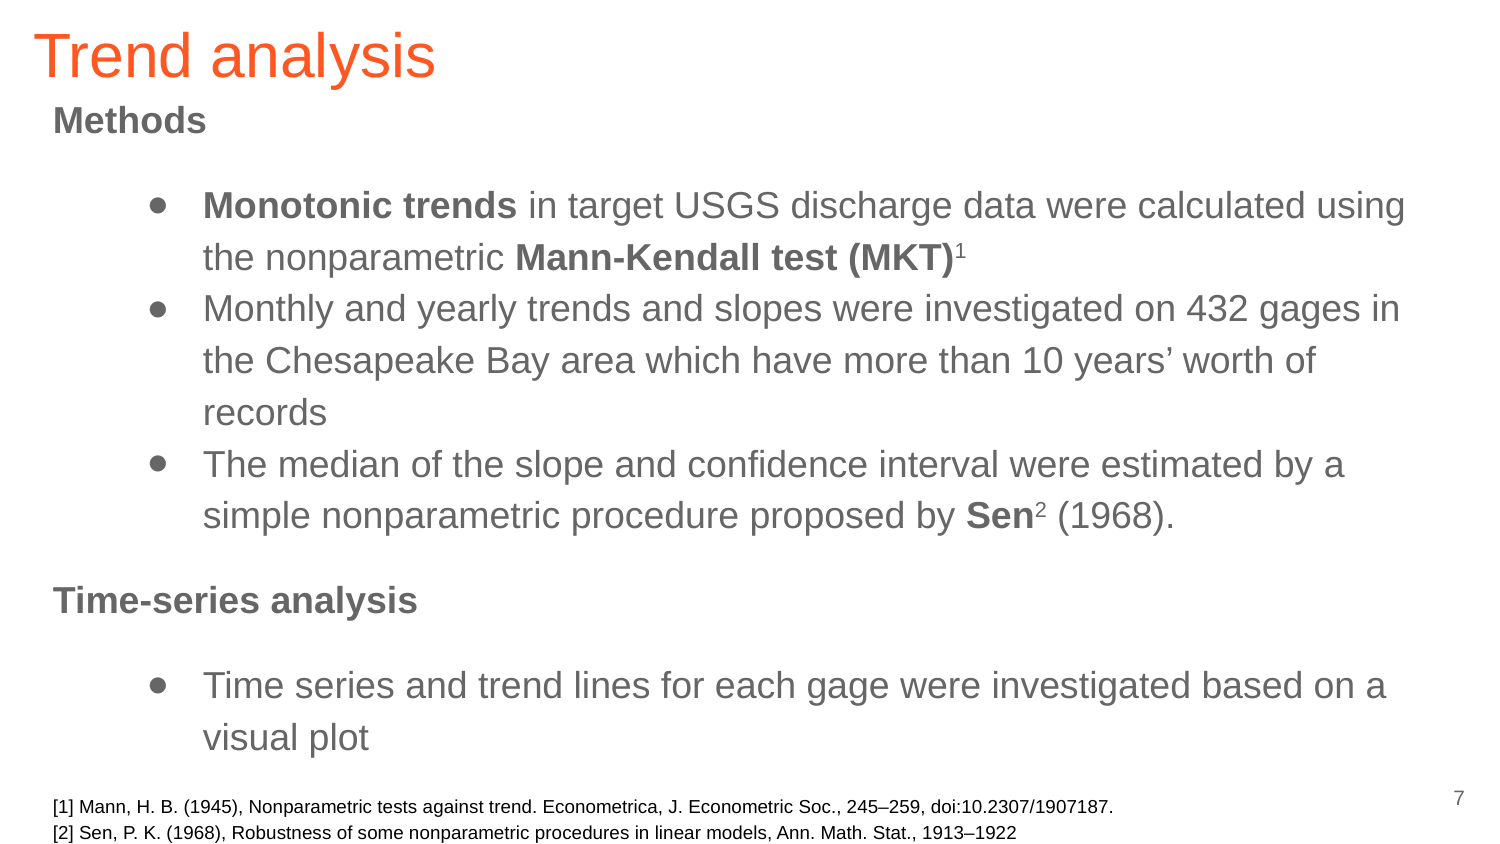

# Trend analysis
Methods
Monotonic trends in target USGS discharge data were calculated using the nonparametric Mann-Kendall test (MKT)1
Monthly and yearly trends and slopes were investigated on 432 gages in the Chesapeake Bay area which have more than 10 years’ worth of records
The median of the slope and confidence interval were estimated by a simple nonparametric procedure proposed by Sen2 (1968).
Time-series analysis
Time series and trend lines for each gage were investigated based on a visual plot
[1] Mann, H. B. (1945), Nonparametric tests against trend. Econometrica, J. Econometric Soc., 245–259, doi:10.2307/1907187.
[2] Sen, P. K. (1968), Robustness of some nonparametric procedures in linear models, Ann. Math. Stat., 1913–1922
7